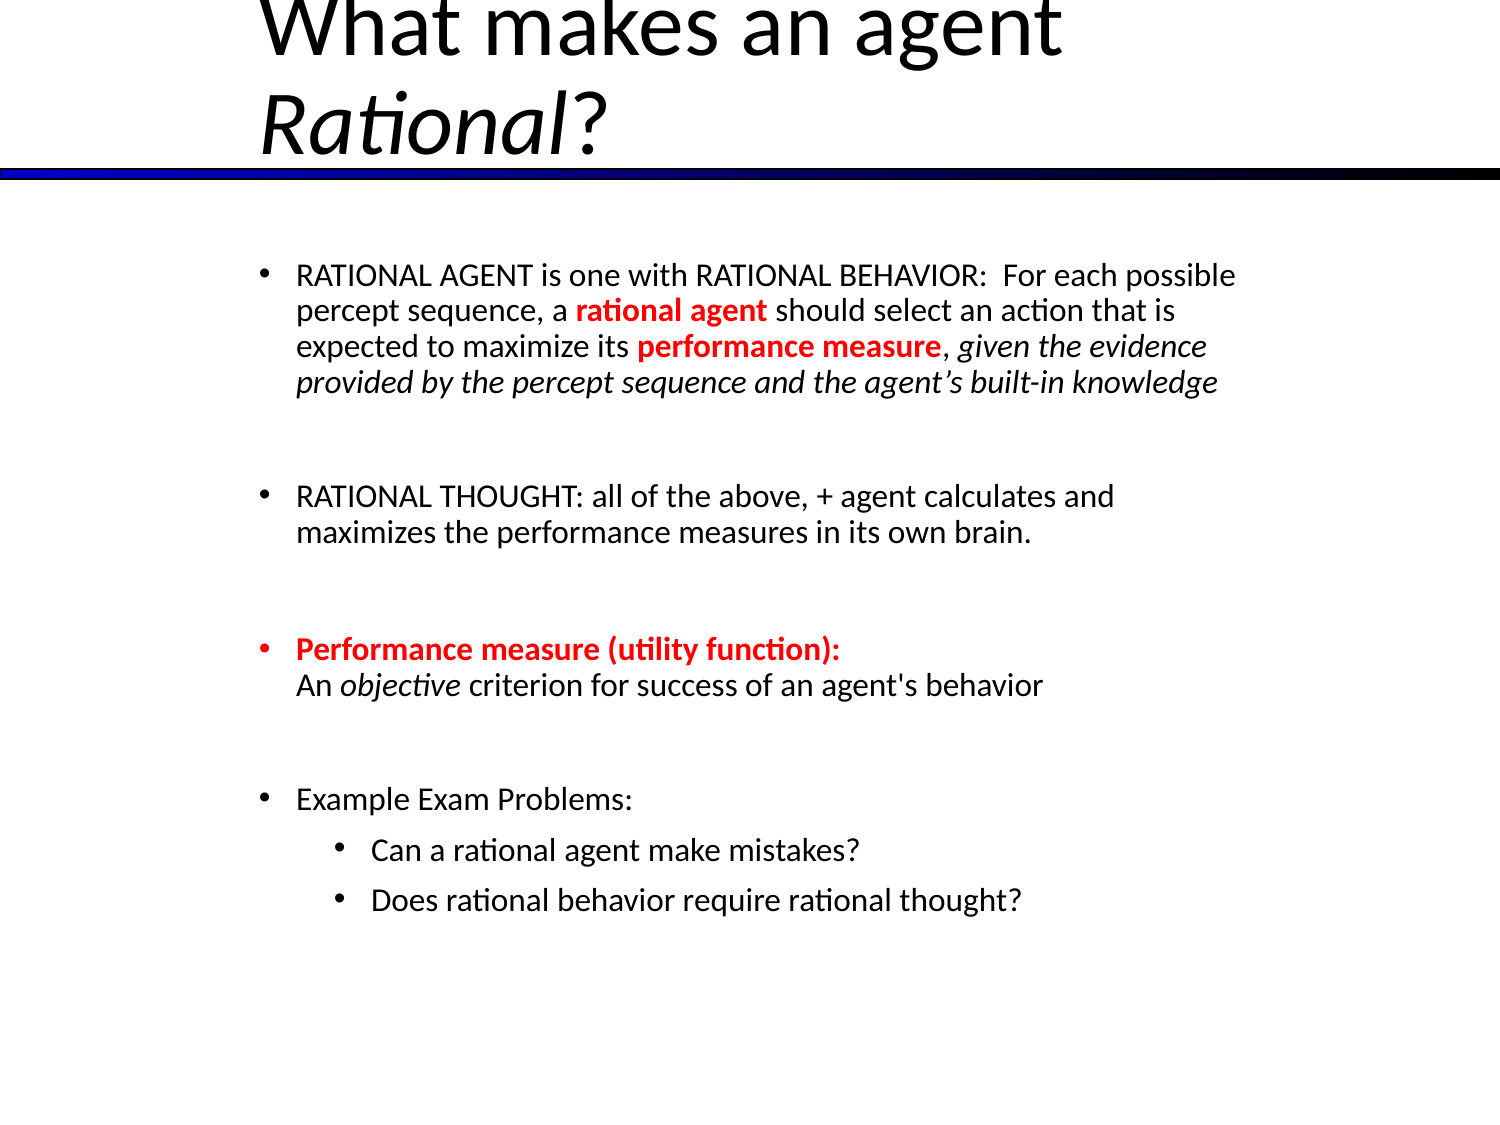

What makes an agent Rational?
RATIONAL AGENT is one with RATIONAL BEHAVIOR:  For each possible percept sequence, a rational agent should select an action that is expected to maximize its performance measure, given the evidence provided by the percept sequence and the agent’s built-in knowledge

RATIONAL THOUGHT: all of the above, + agent calculates and maximizes the performance measures in its own brain.

Performance measure (utility function):
An objective criterion for success of an agent's behavior

Example Exam Problems:
Can a rational agent make mistakes?
Does rational behavior require rational thought?